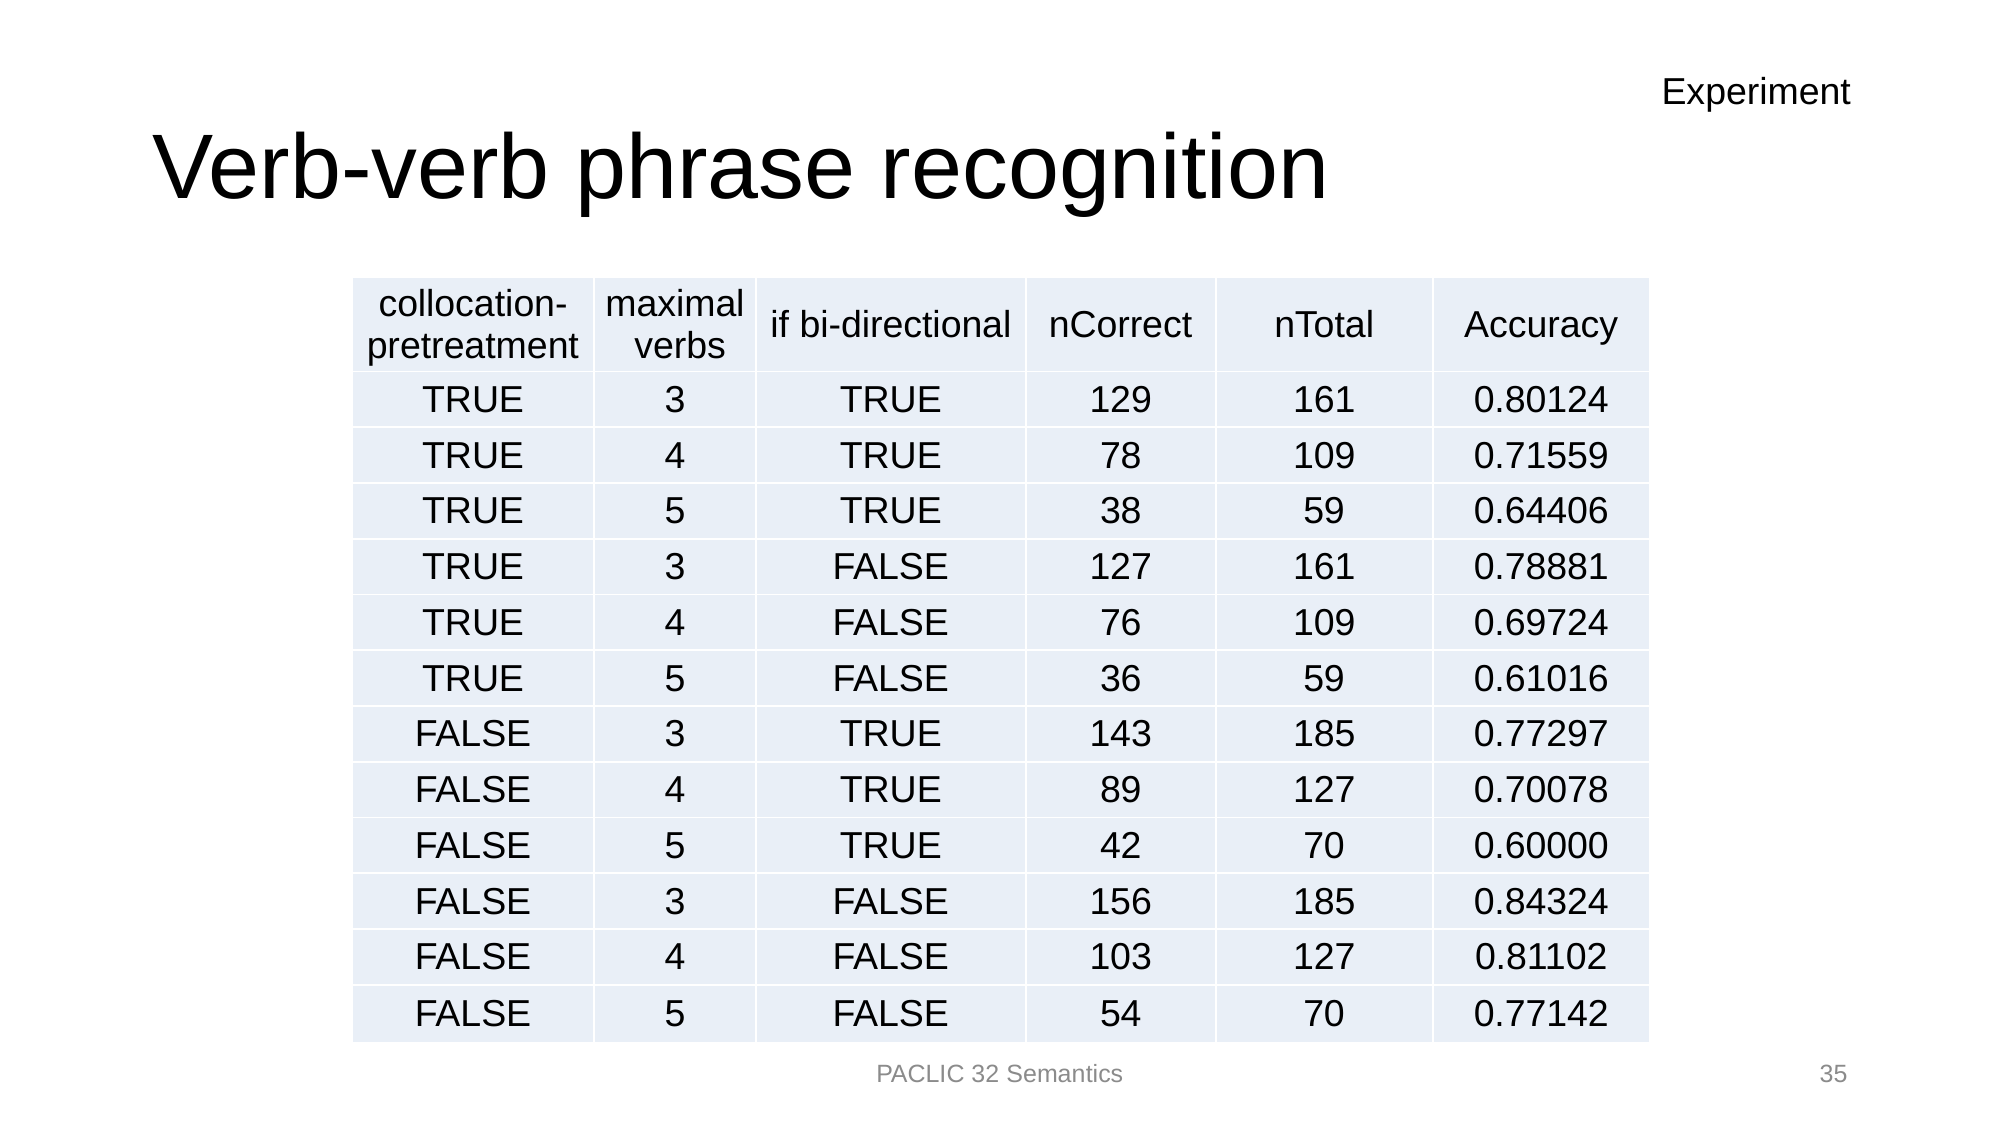

# Verb-verb phrase recognition
Experiment
| collocation-pretreatment | maximal verbs | if bi-directional | nCorrect | nTotal | Accuracy |
| --- | --- | --- | --- | --- | --- |
| TRUE | 3 | TRUE | 129 | 161 | 0.80124 |
| TRUE | 4 | TRUE | 78 | 109 | 0.71559 |
| TRUE | 5 | TRUE | 38 | 59 | 0.64406 |
| TRUE | 3 | FALSE | 127 | 161 | 0.78881 |
| TRUE | 4 | FALSE | 76 | 109 | 0.69724 |
| TRUE | 5 | FALSE | 36 | 59 | 0.61016 |
| FALSE | 3 | TRUE | 143 | 185 | 0.77297 |
| FALSE | 4 | TRUE | 89 | 127 | 0.70078 |
| FALSE | 5 | TRUE | 42 | 70 | 0.60000 |
| FALSE | 3 | FALSE | 156 | 185 | 0.84324 |
| FALSE | 4 | FALSE | 103 | 127 | 0.81102 |
| FALSE | 5 | FALSE | 54 | 70 | 0.77142 |
PACLIC 32 Semantics
35